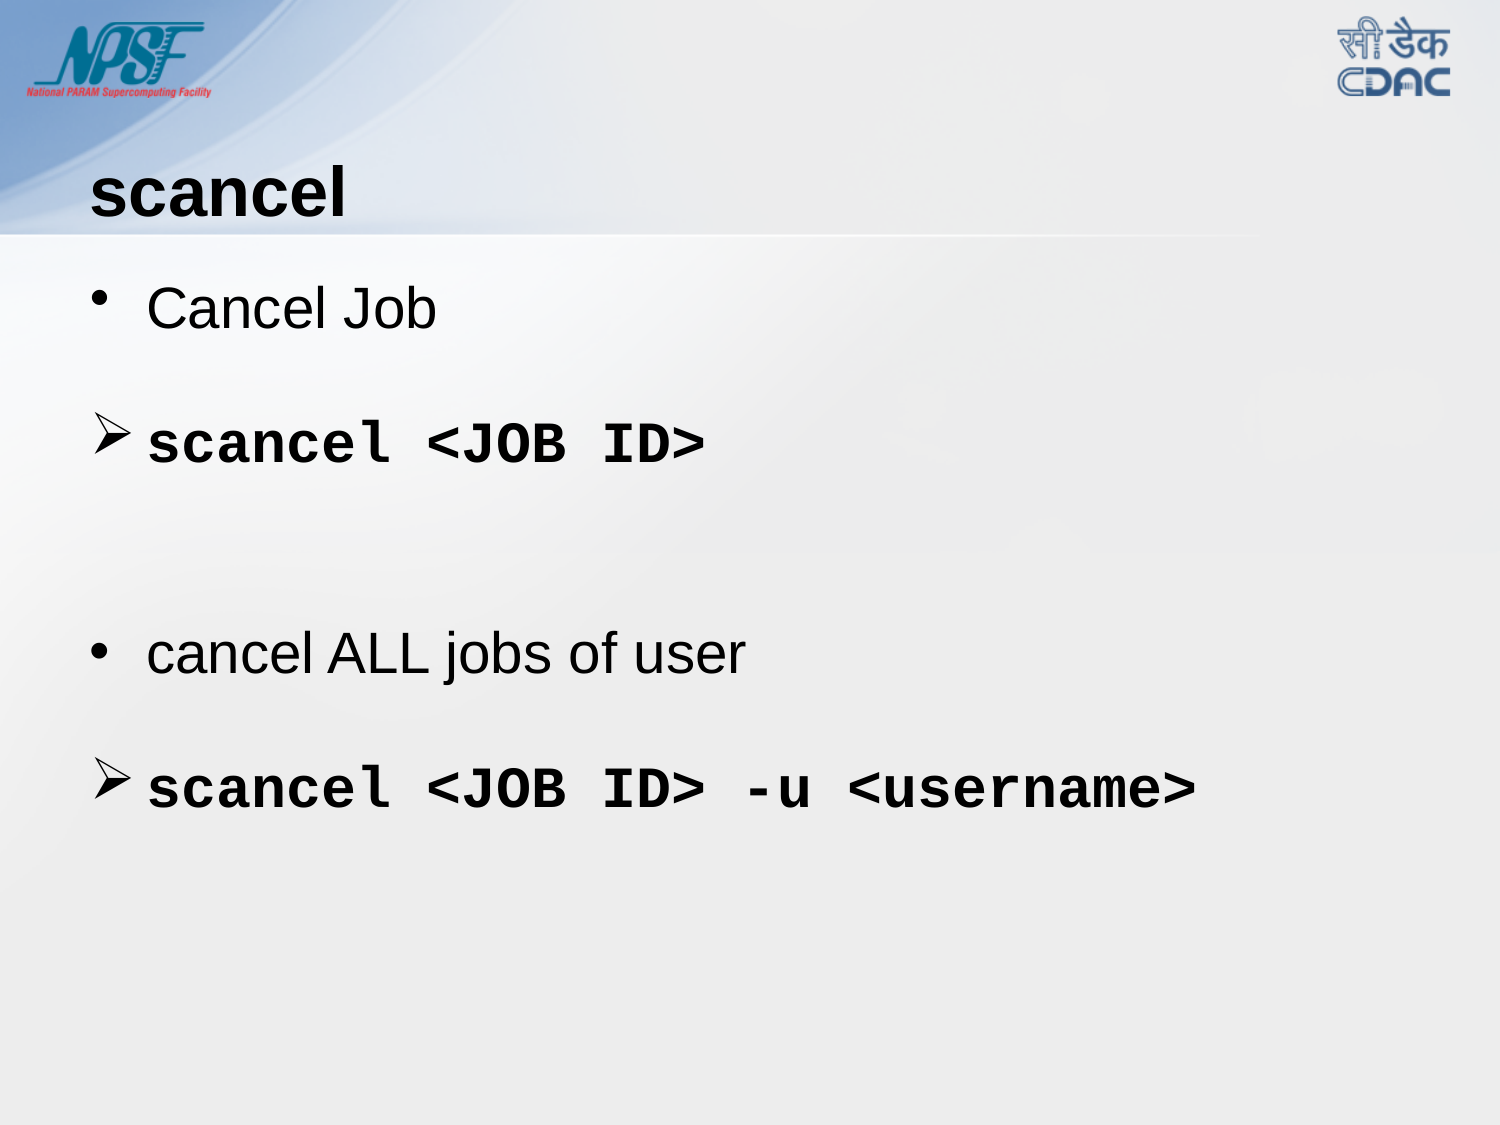

# scancel
Cancel Job

scancel <JOB ID>

cancel ALL jobs of user

scancel <JOB ID> -u <username>